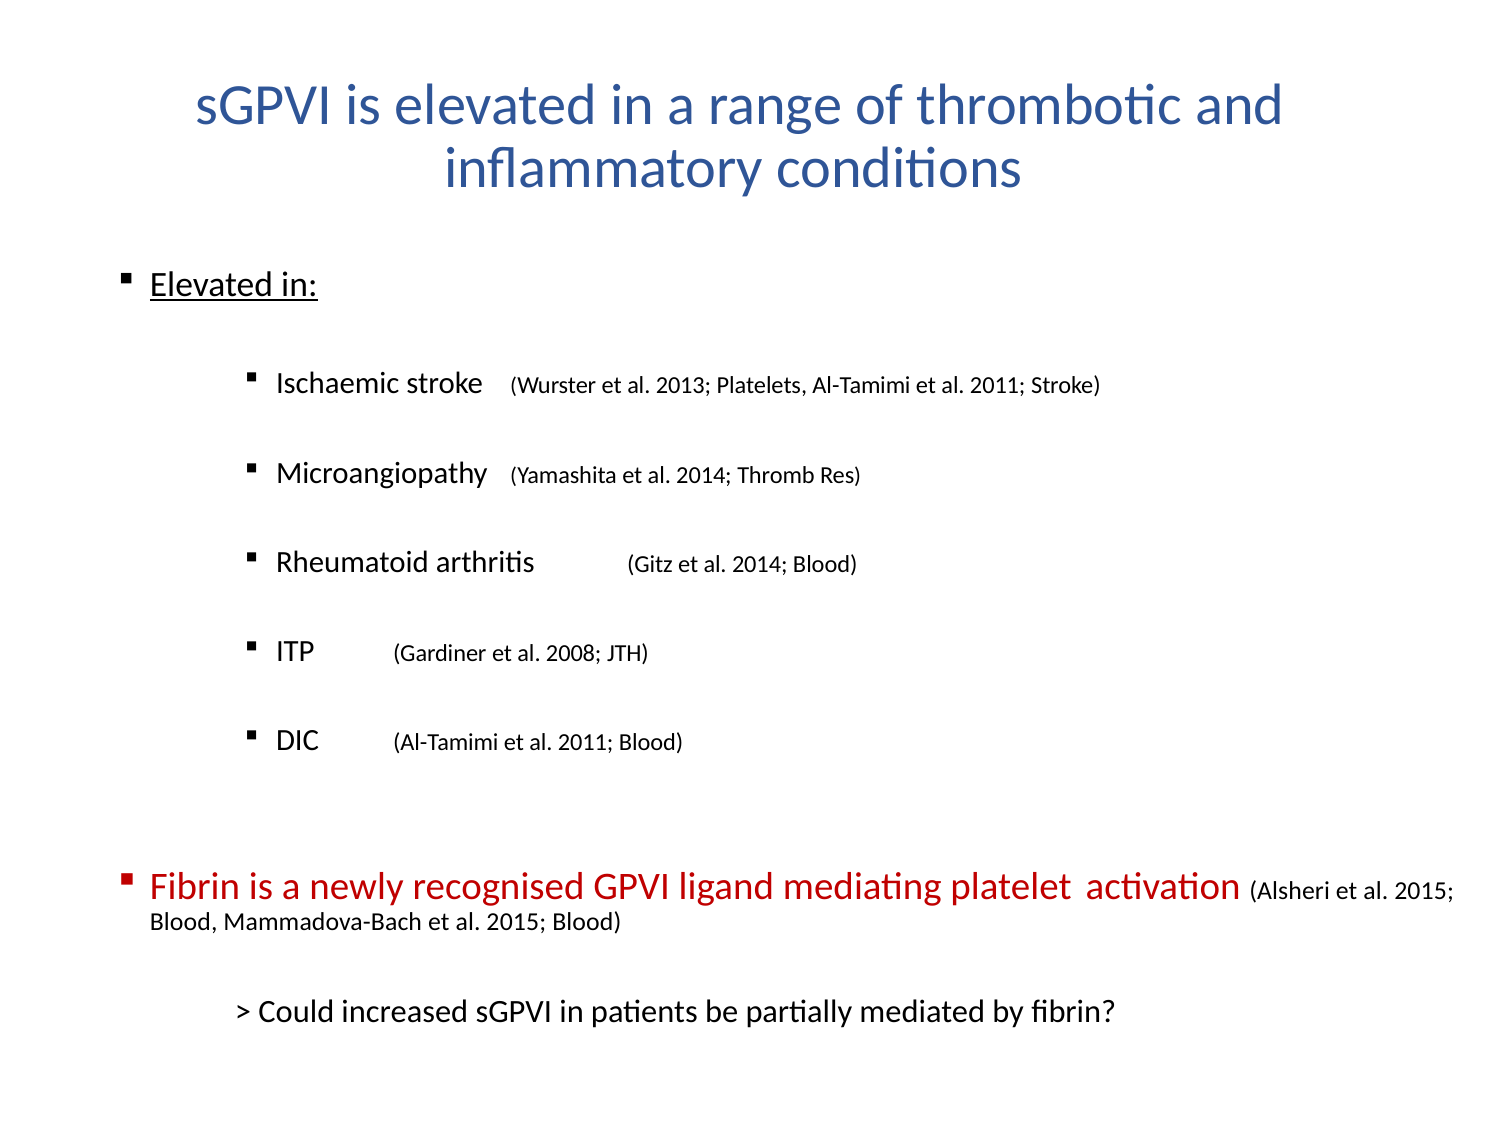

# sGPVI is elevated in a range of thrombotic and inflammatory conditions
Eg – what is the mechanism?
Elevated in:

Ischaemic stroke		(Wurster et al. 2013; Platelets, Al-Tamimi et al. 2011; Stroke)

Microangiopathy 	(Yamashita et al. 2014; Thromb Res)

Rheumatoid arthritis 	(Gitz et al. 2014; Blood)

ITP			(Gardiner et al. 2008; JTH)

DIC			(Al-Tamimi et al. 2011; Blood)

Fibrin is a newly recognised GPVI ligand mediating platelet 	activation (Alsheri et al. 2015; Blood, Mammadova-Bach et al. 2015; Blood)

	> Could increased sGPVI in patients be partially mediated by fibrin?